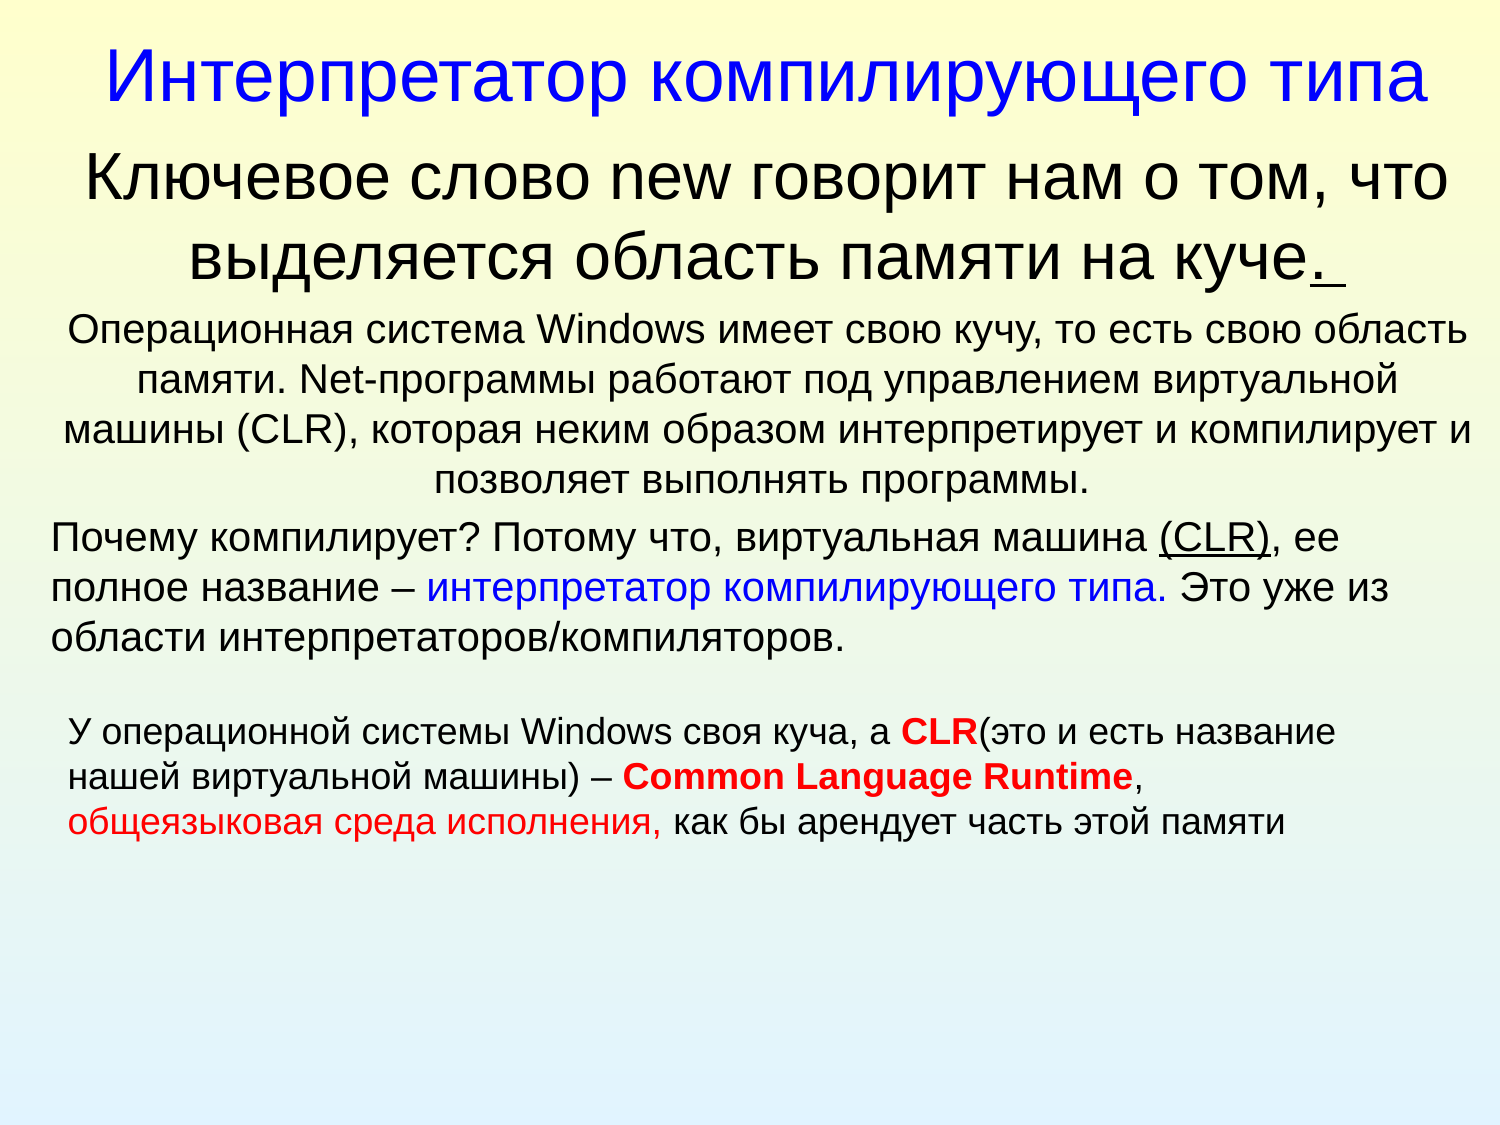

# Интерпретатор компилирующего типа
Ключевое слово new говорит нам о том, что выделяется область памяти на куче.
Операционная система Windows имеет свою кучу, то есть свою область памяти. Net-программы работают под управлением виртуальной машины (CLR), которая неким образом интерпретирует и компилирует и позволяет выполнять программы.
Почему компилирует? Потому что, виртуальная машина (CLR), ее полное название – интерпретатор компилирующего типа. Это уже из области интерпретаторов/компиляторов.

У операционной системы Windows своя куча, а CLR(это и есть название нашей виртуальной машины) – Common Language Runtime, общеязыковая среда исполнения, как бы арендует часть этой памяти